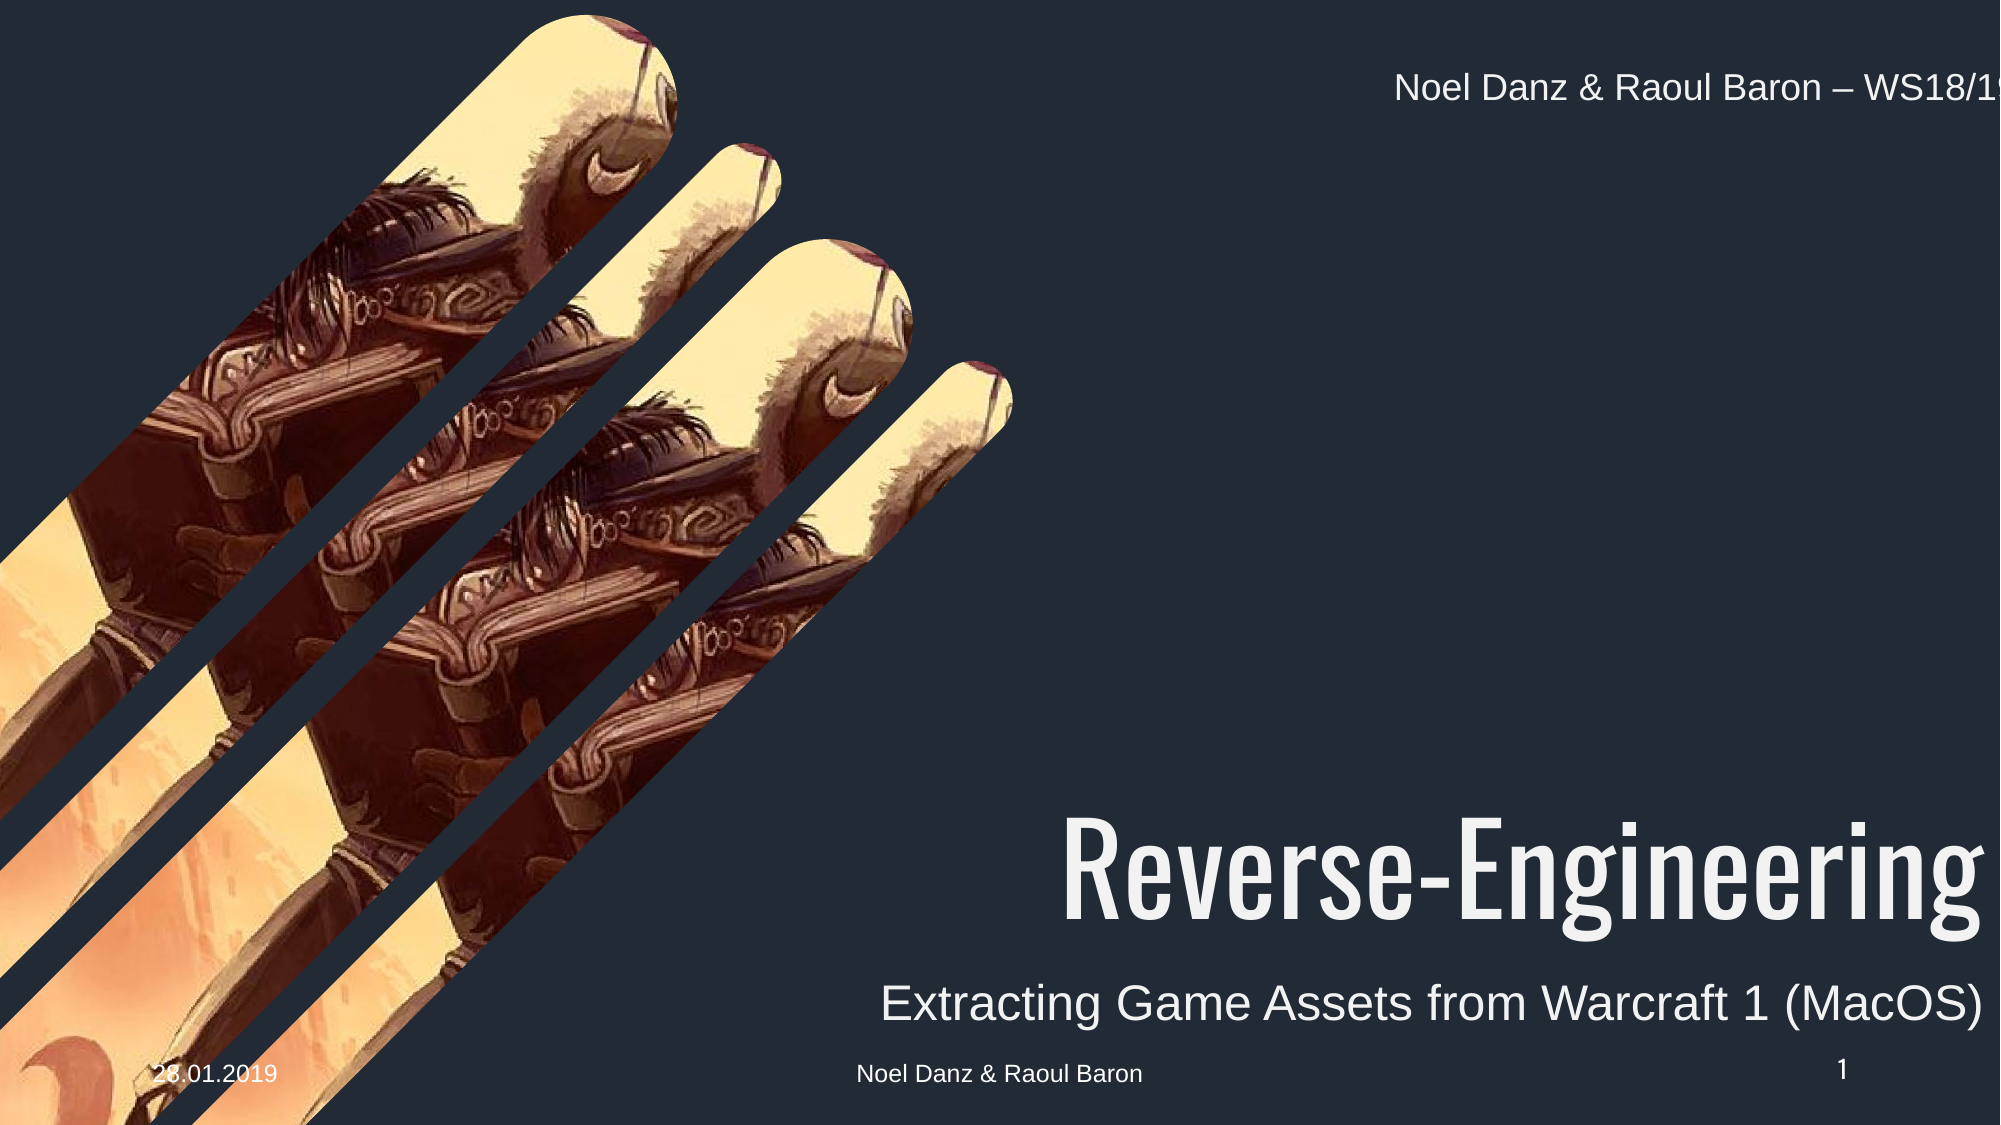

Noel Danz & Raoul Baron – WS18/19

# Reverse-Engineering
Extracting Game Assets from Warcraft 1 (MacOS)
28.01.2019
Noel Danz & Raoul Baron
1